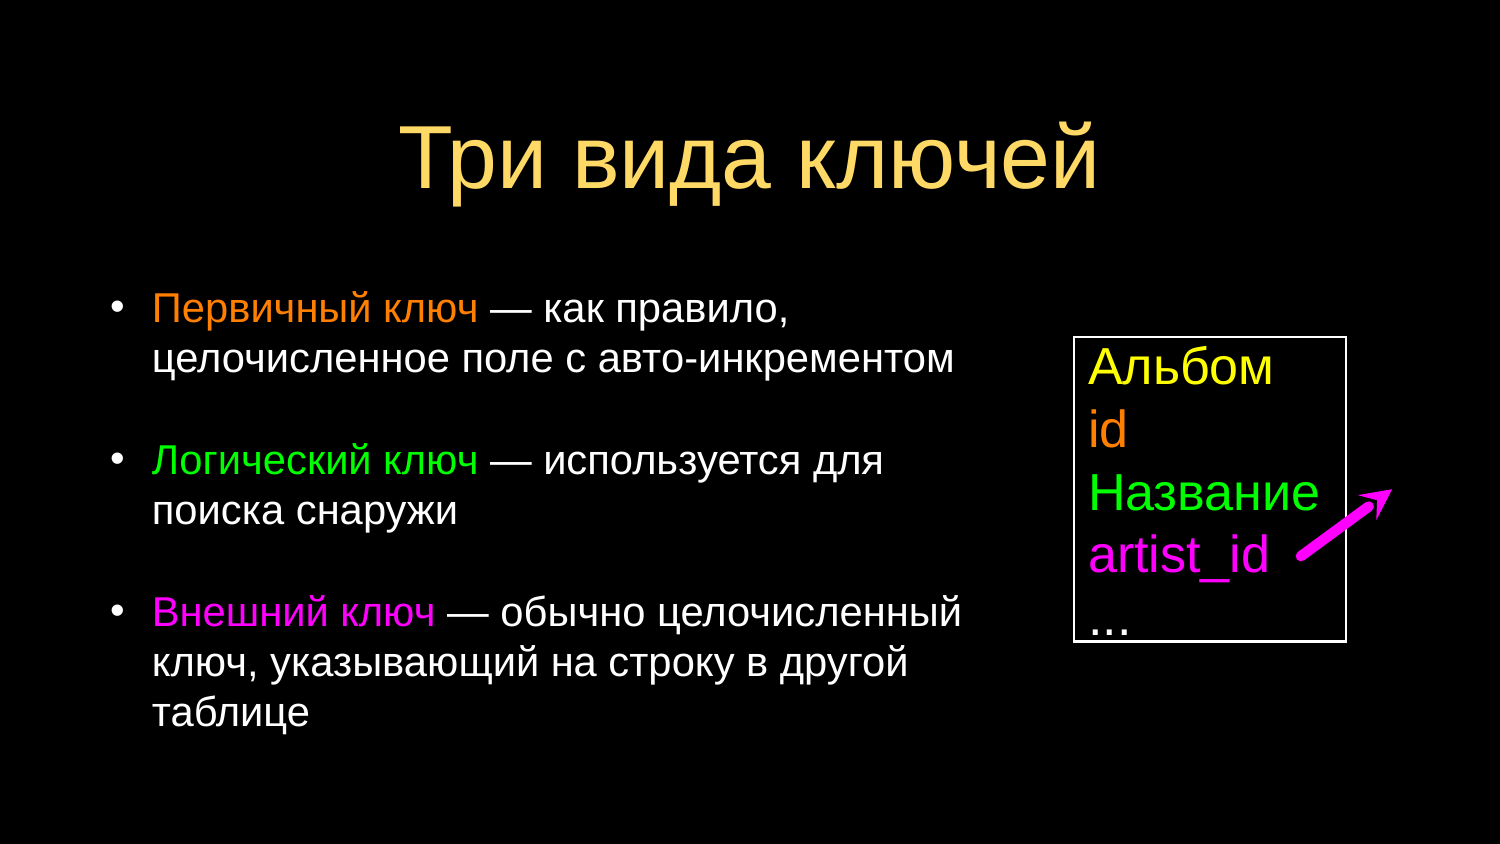

# Три вида ключей
Первичный ключ — как правило, целочисленное поле с авто-инкрементом
Логический ключ — используется для поиска снаружи
Внешний ключ — обычно целочисленный ключ, указывающий на строку в другой таблице
 Альбом
 id
 Название
 artist_id
 ...